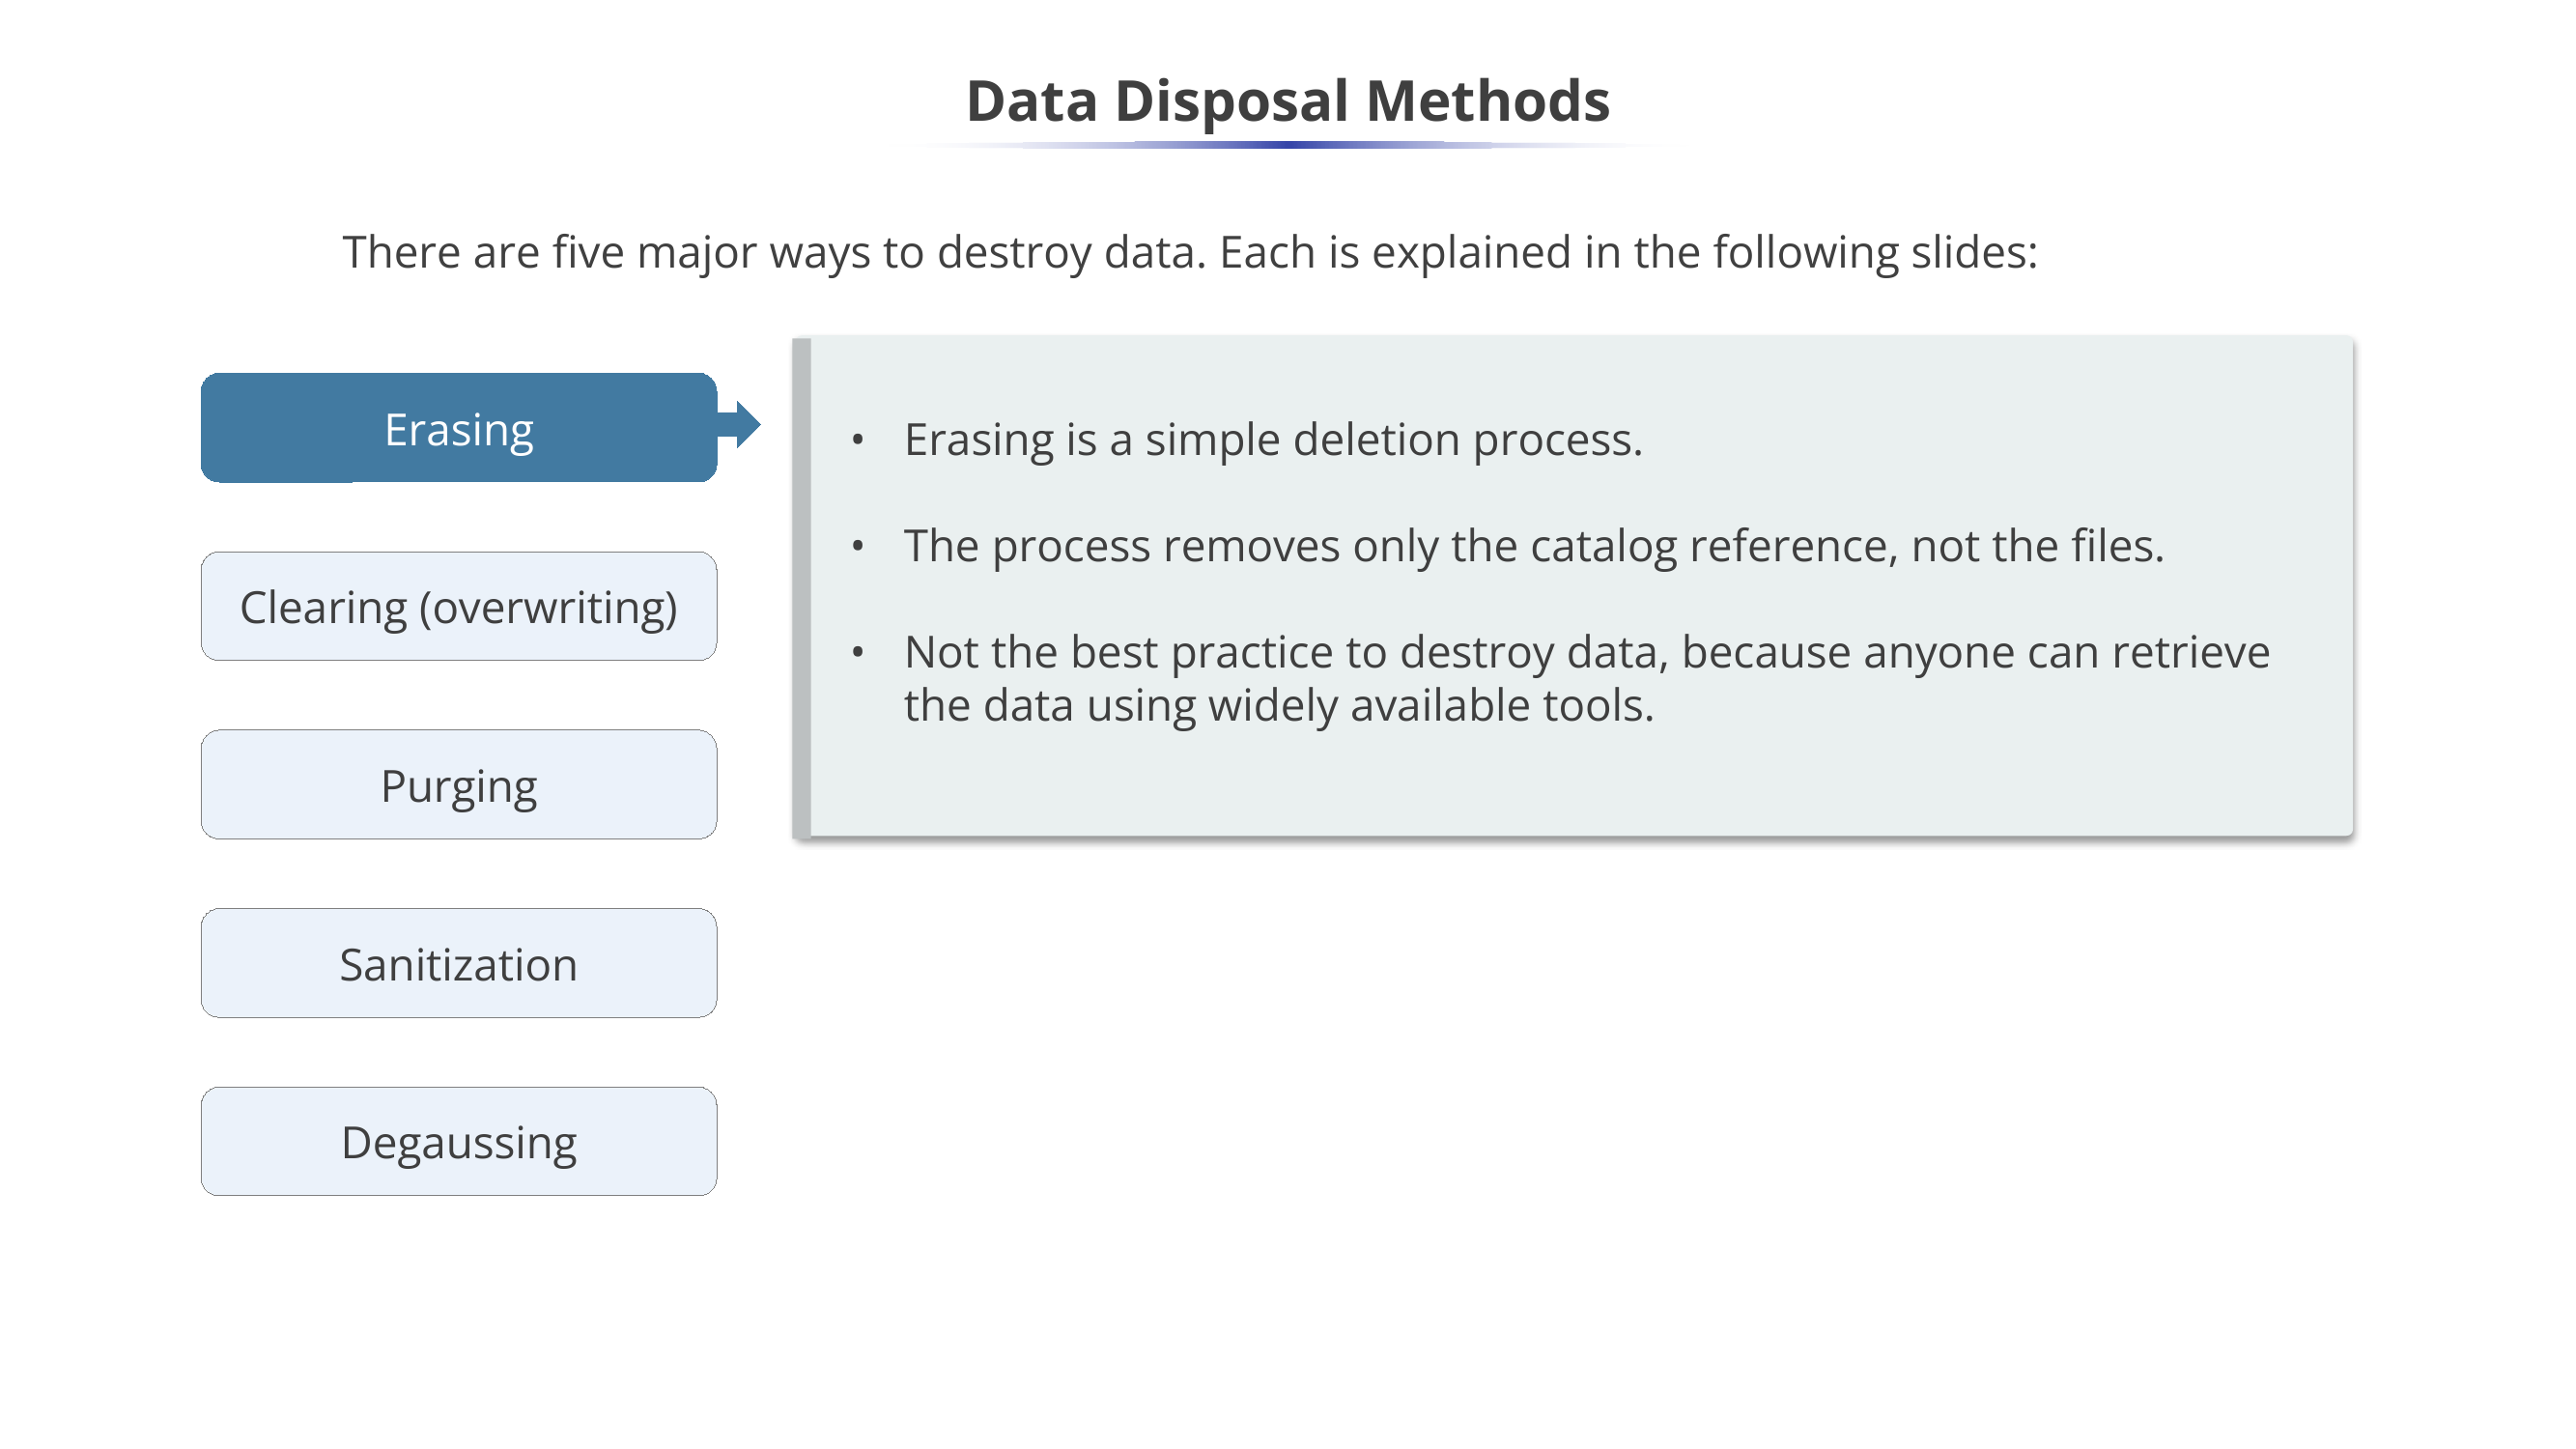

# Data Disposal Methods

There are five major ways to destroy data. Each is explained in the following slides:
Erasing

Erasing is a simple deletion process.

The process removes only the catalog reference, not the files.

Not the best practice to destroy data, because anyone can retrieve the data using widely available tools.
Clearing (overwriting)
Purging
Sanitization
Degaussing